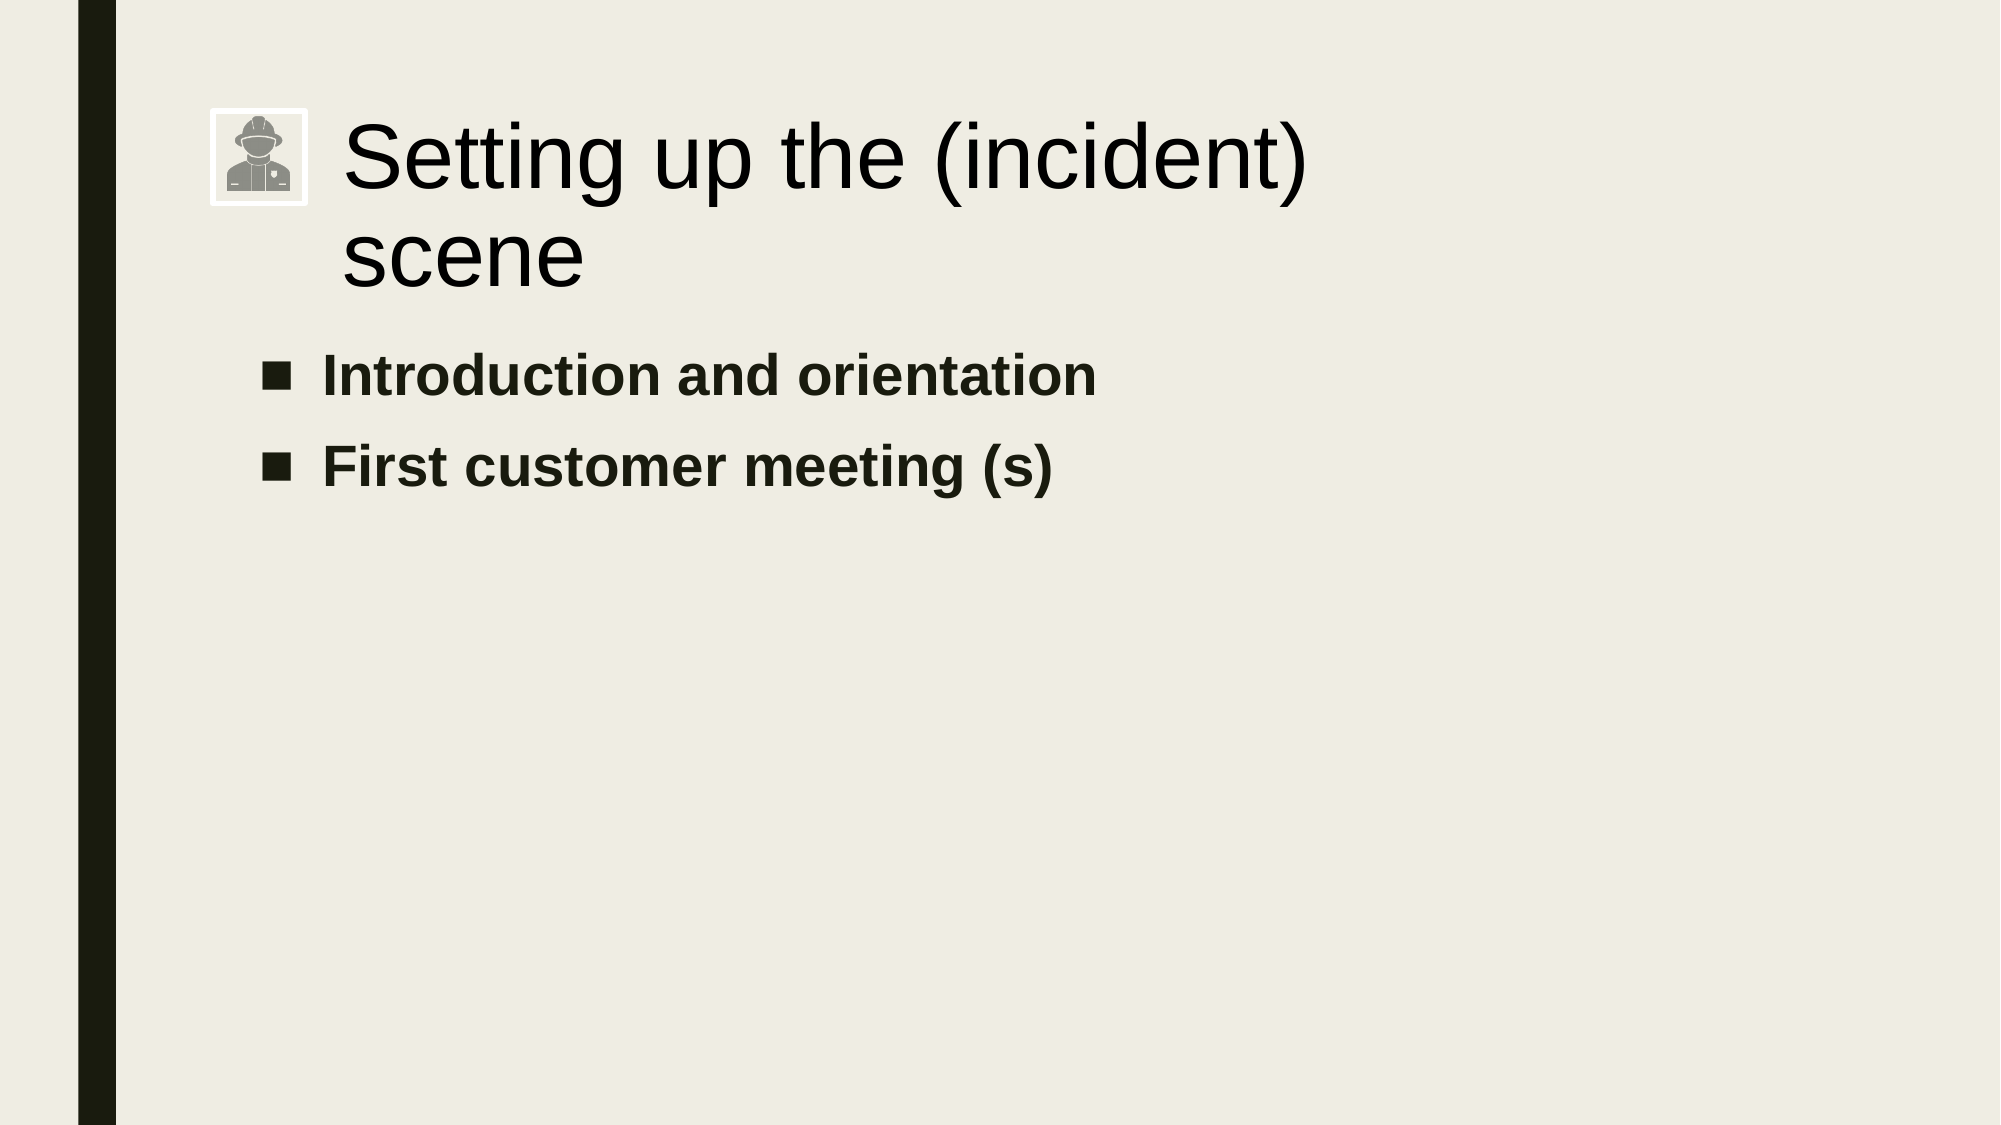

# Setting up the (incident) scene

Introduction and orientation
First customer meeting (s)